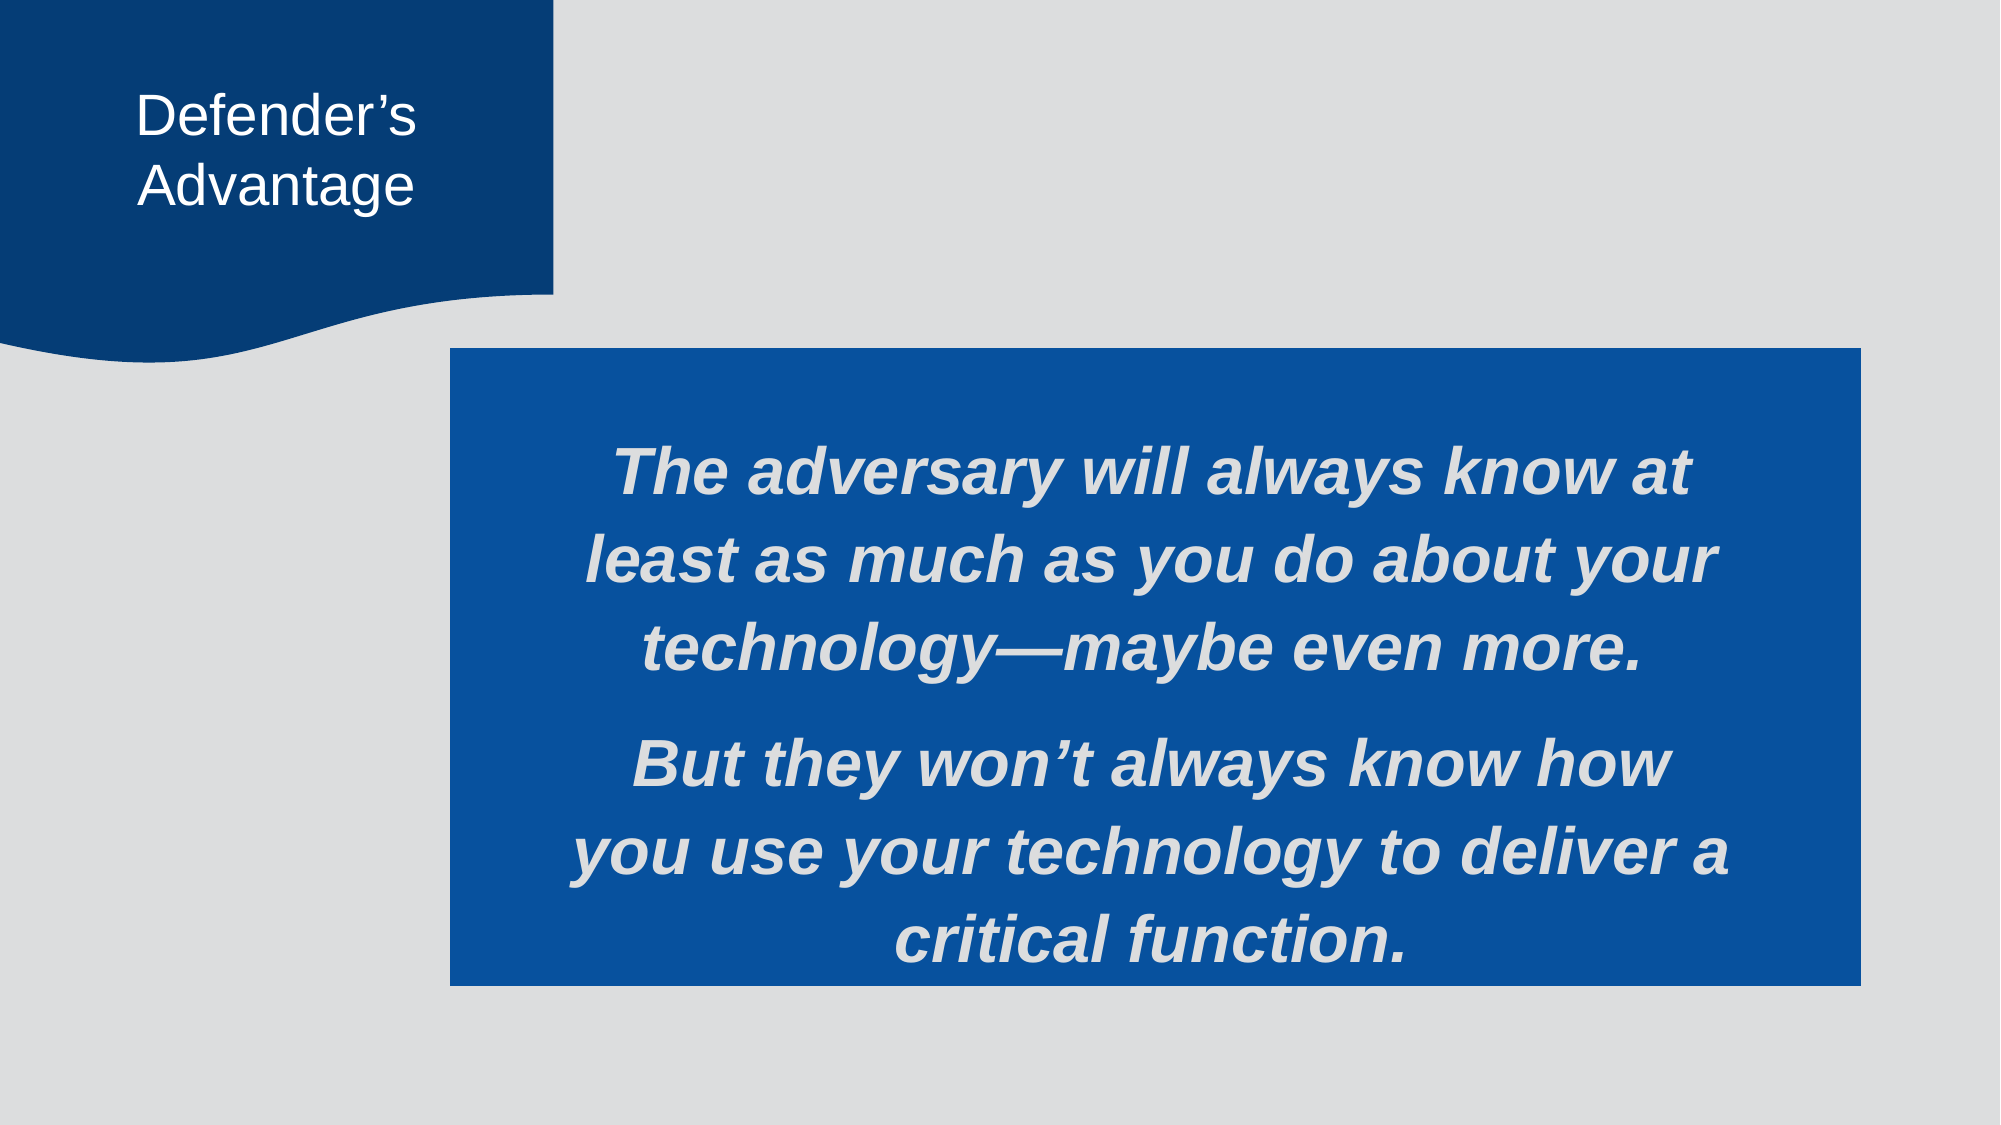

Defender’s Advantage

The adversary will always know at least as much as you do about your technology―maybe even more.
But they won’t always know how you use your technology to deliver a critical function.